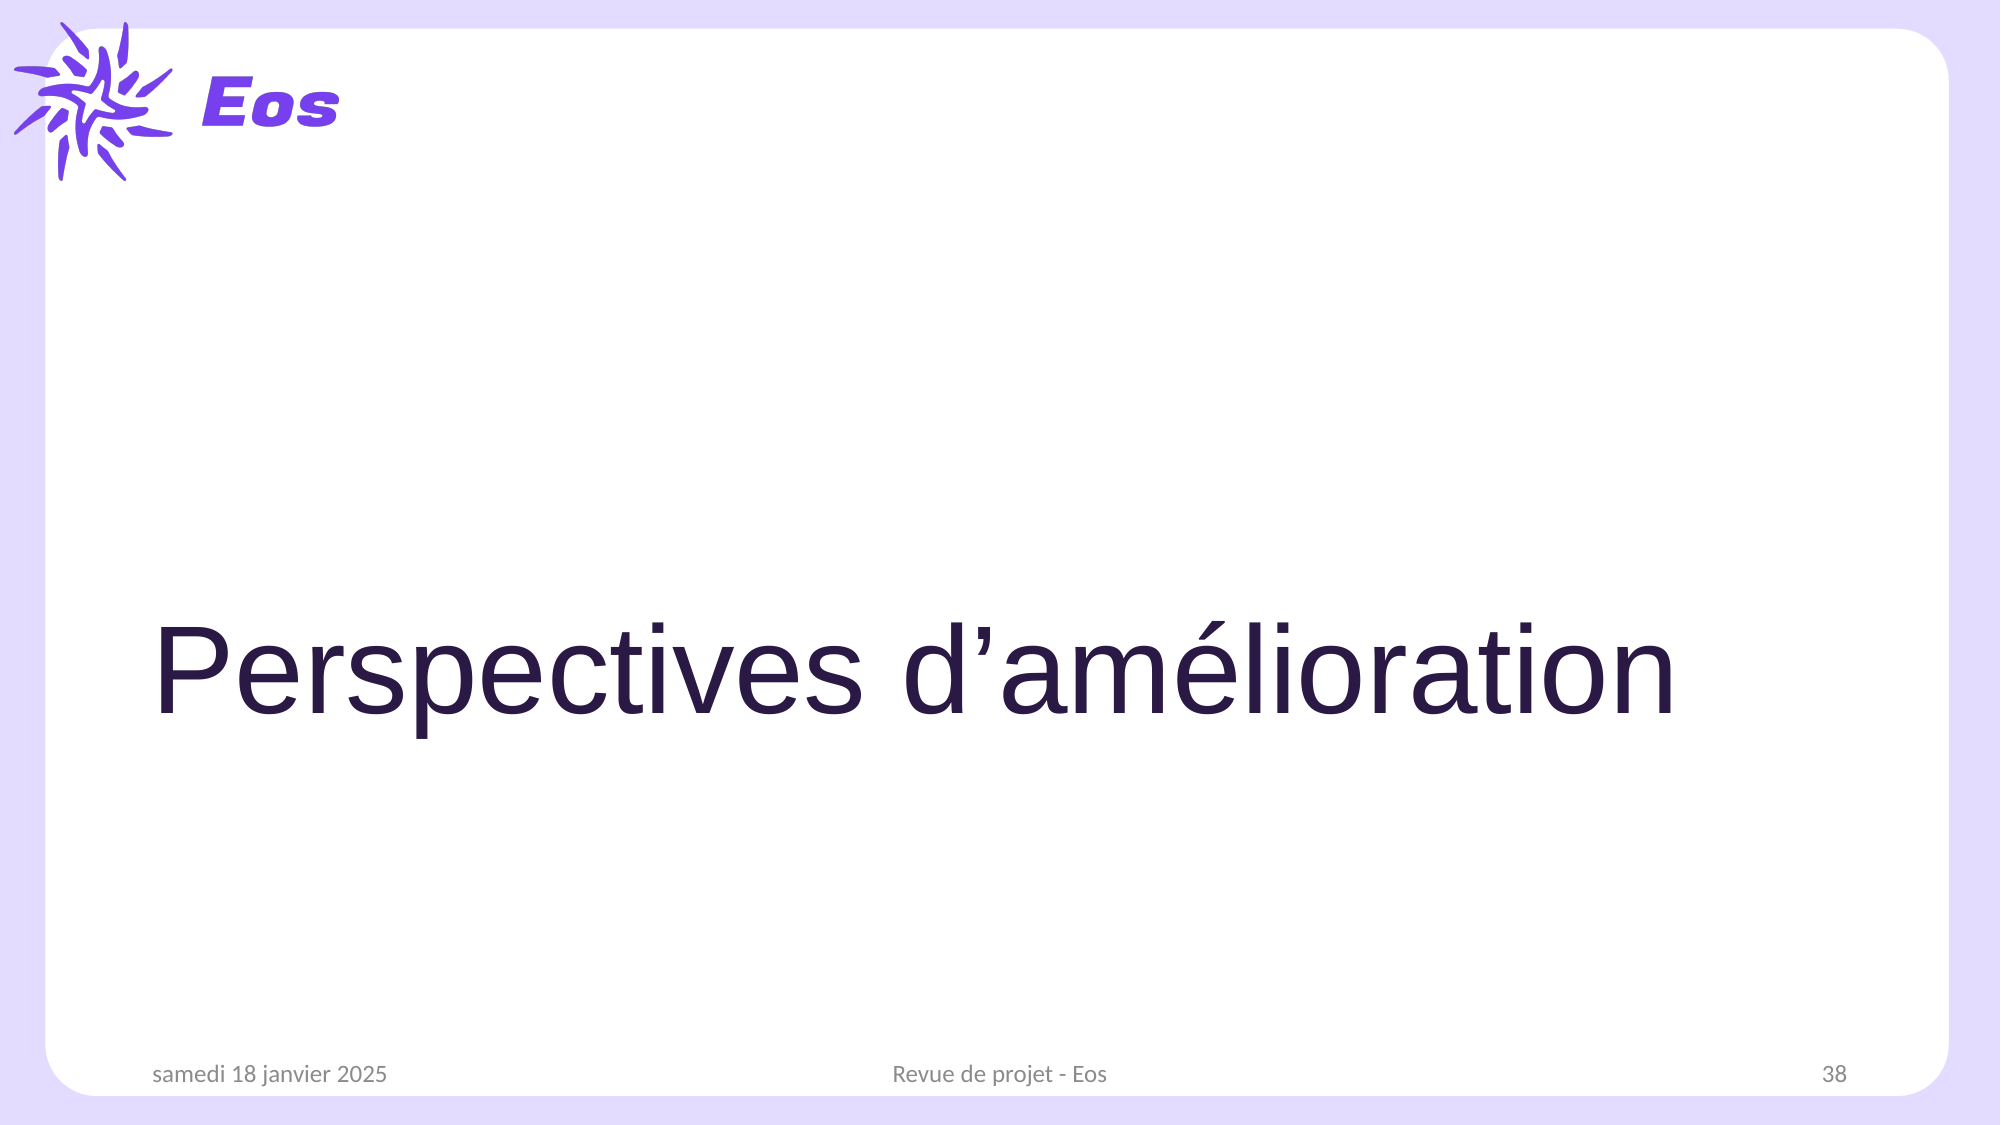

# Perspectives d’amélioration

samedi 18 janvier 2025
Revue de projet - Eos
38